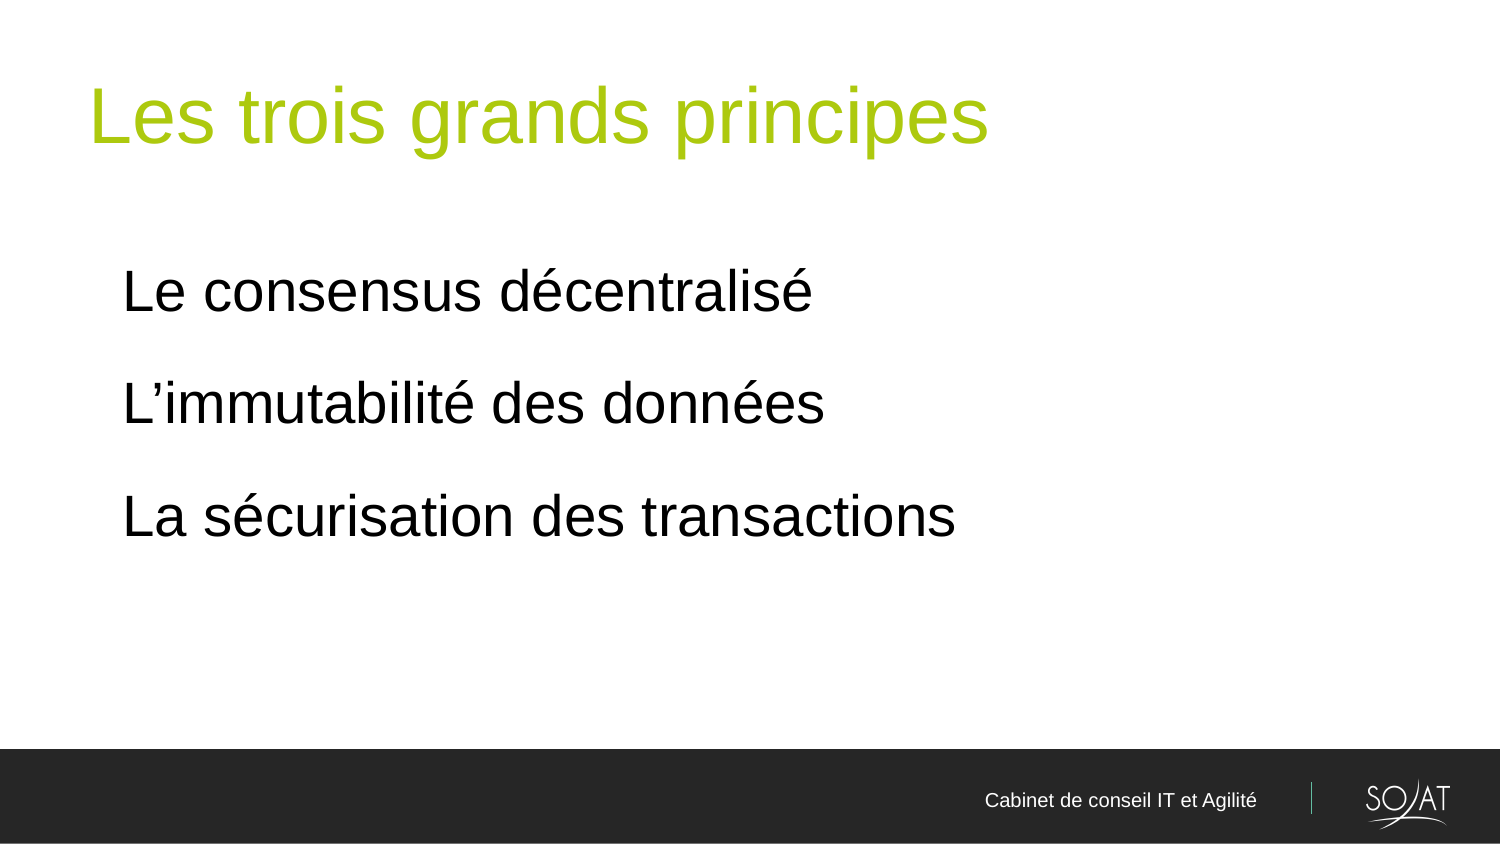

# Les trois grands principes
Le consensus décentralisé
L’immutabilité des données
La sécurisation des transactions